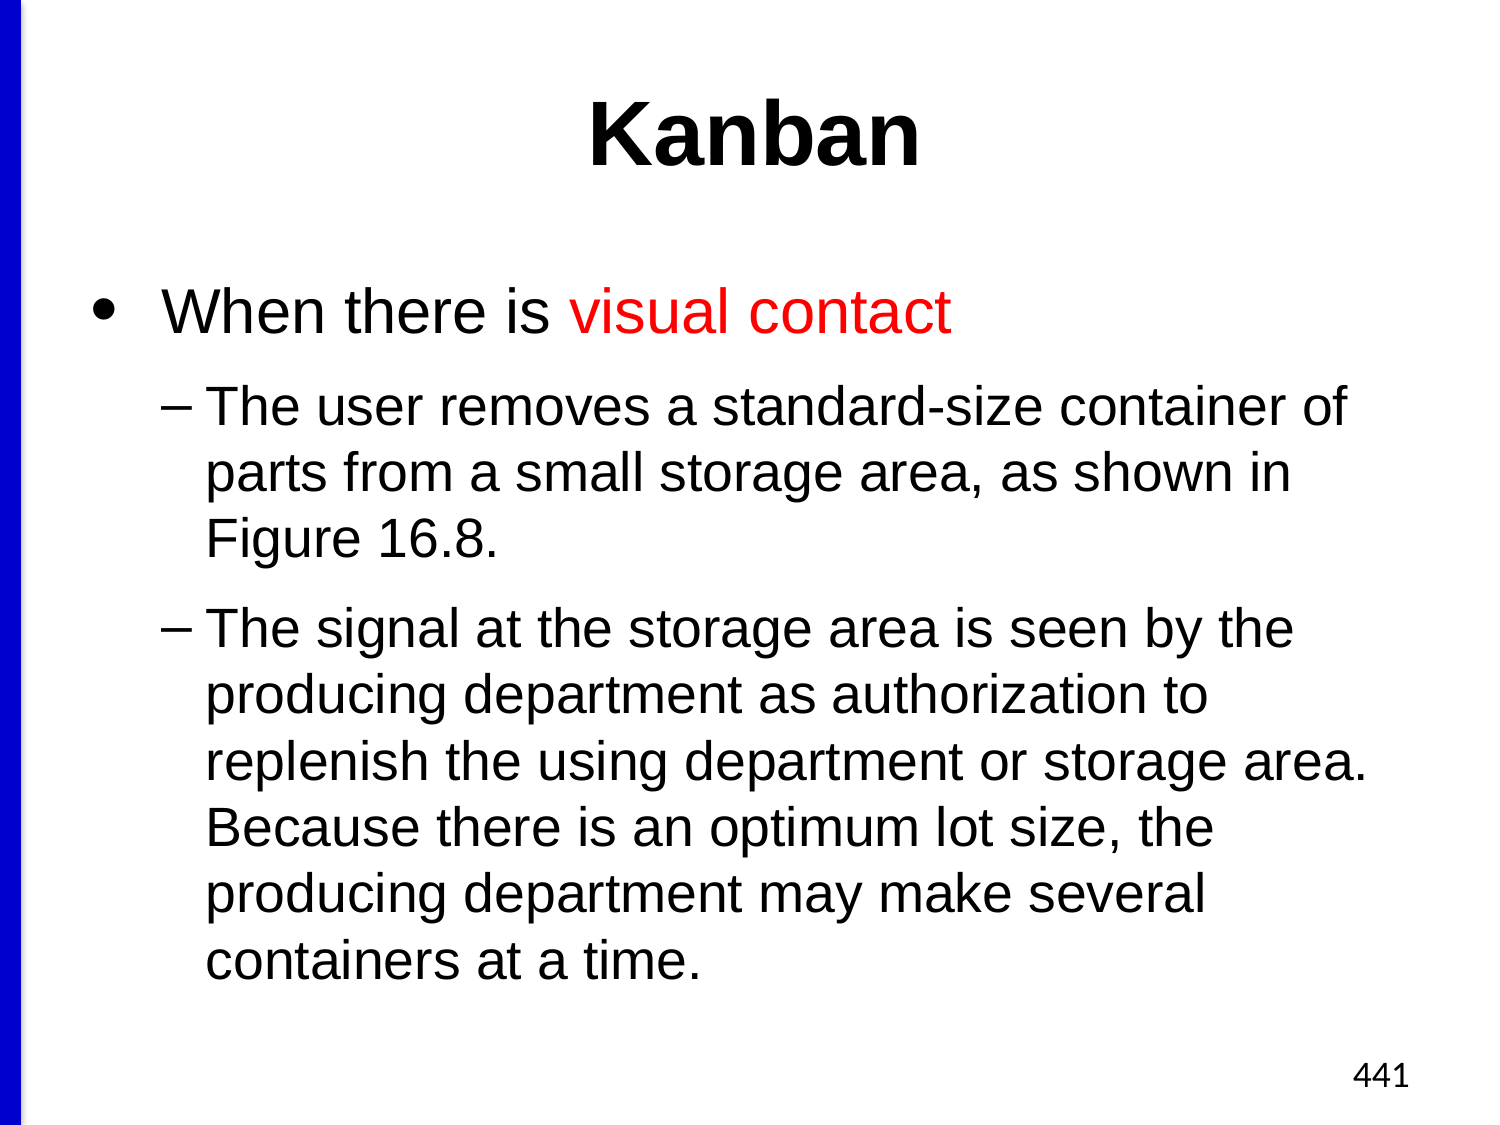

# Kanban
When there is visual contact
The user removes a standard-size container of parts from a small storage area, as shown in Figure 16.8.
The signal at the storage area is seen by the producing department as authorization to replenish the using department or storage area. Because there is an optimum lot size, the producing department may make several containers at a time.

441